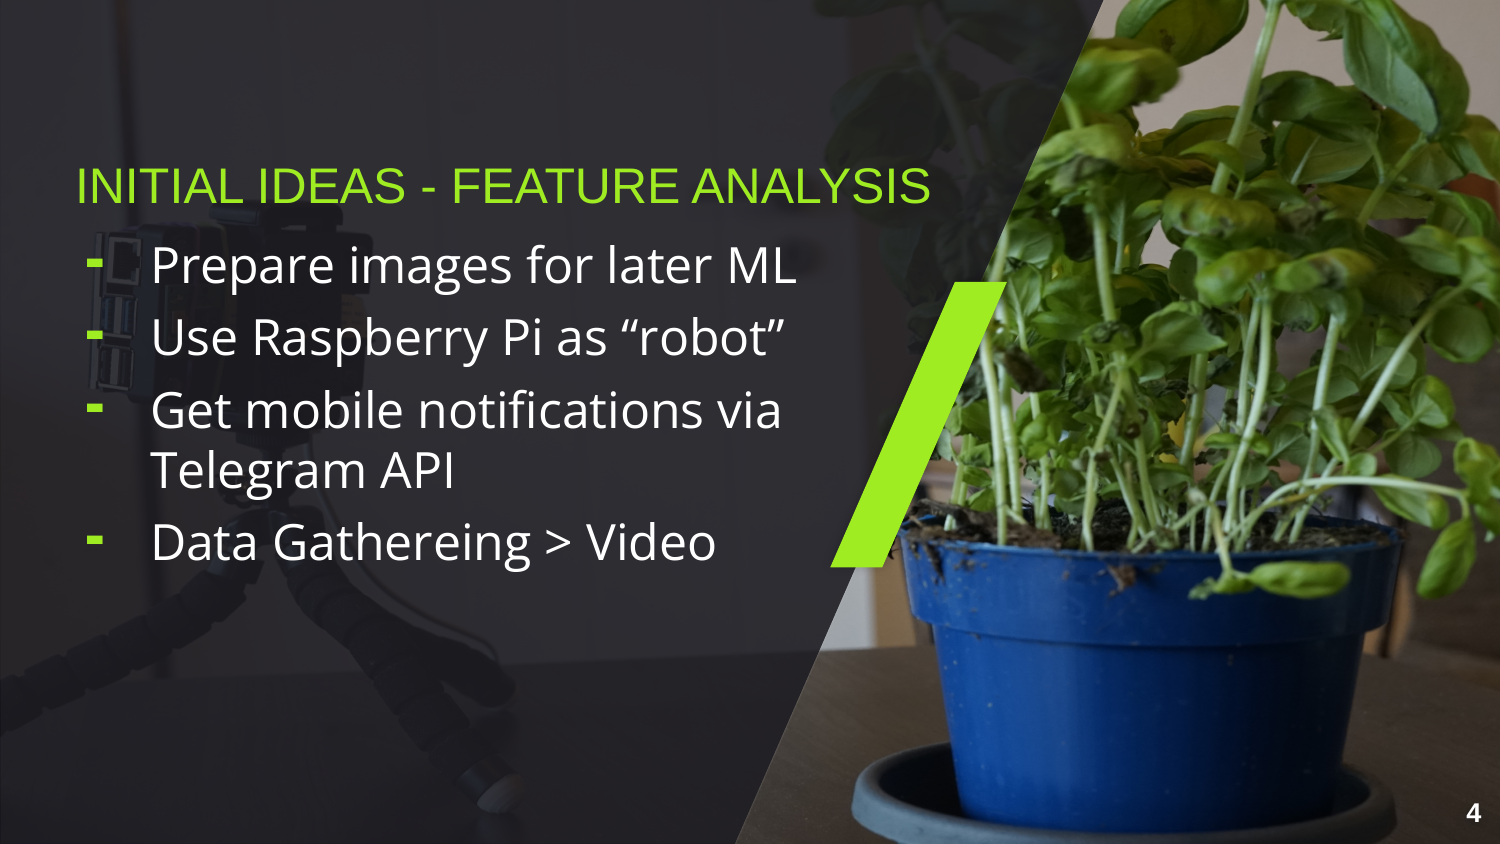

# INITIAL IDEAS - FEATURE ANALYSIS
Prepare images for later ML
Use Raspberry Pi as “robot”
Get mobile notifications via Telegram API
Data Gathereing > Video
4